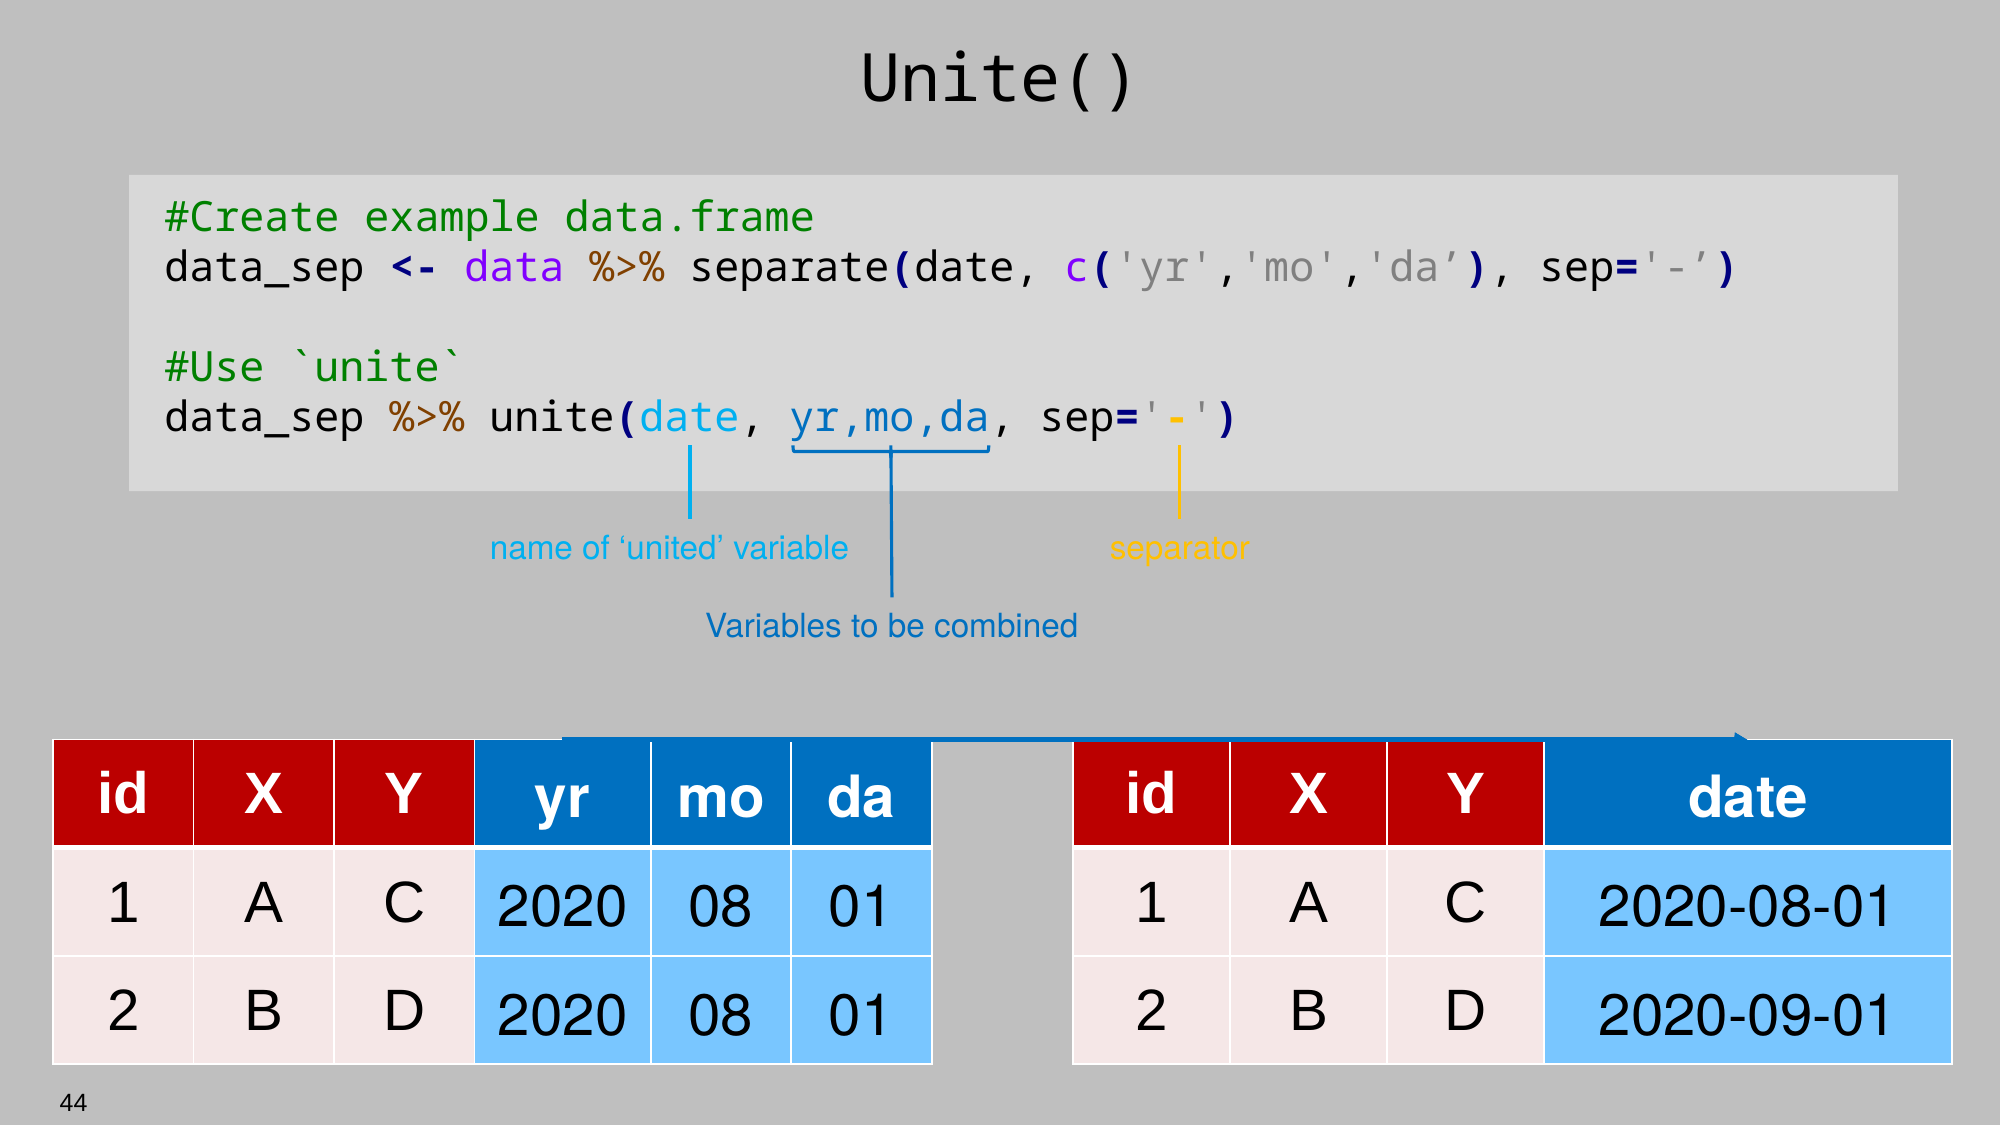

# Unite()
#Create example data.frame
data_sep <- data %>% separate(date, c('yr','mo','da’), sep='-’)

#Use `unite`
data_sep %>% unite(date, yr,mo,da, sep='-')

name of ‘united’ variable
separator
Variables to be combined

| id | X | Y | yr | mo | da |
| --- | --- | --- | --- | --- | --- |
| 1 | A | C | 2020 | 08 | 01 |
| 2 | B | D | 2020 | 08 | 01 |

| id | X | Y | date |
| --- | --- | --- | --- |
| 1 | A | C | 2020-08-01 |
| 2 | B | D | 2020-09-01 |